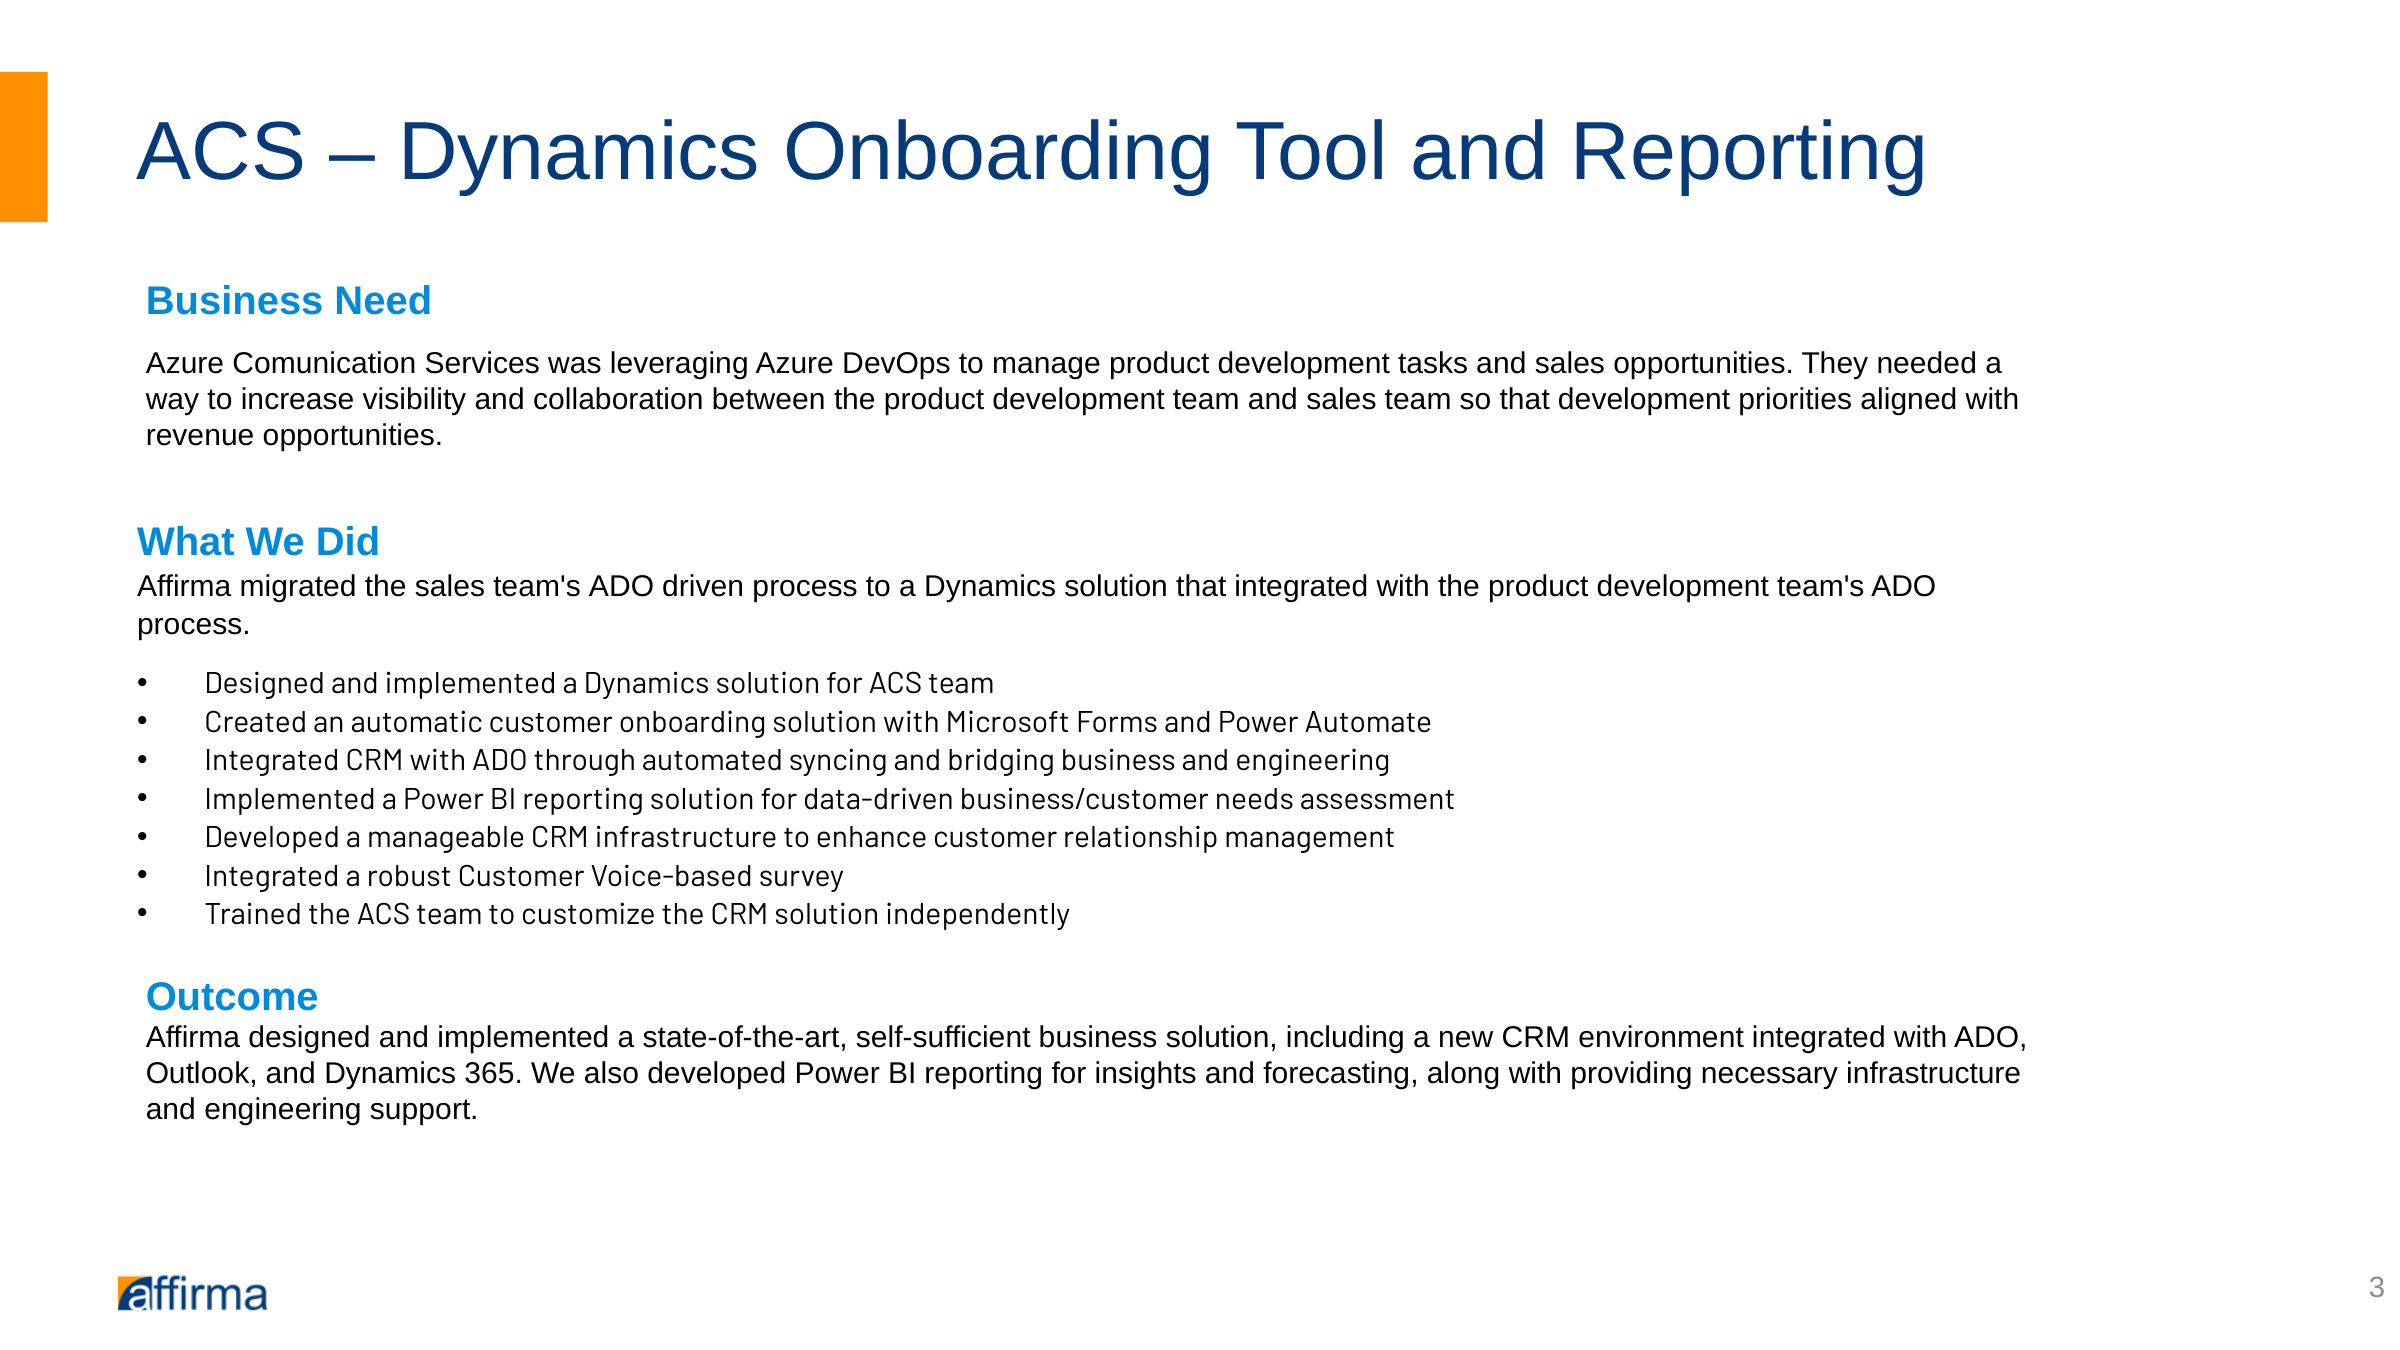

# ACS – Dynamics Onboarding Tool and Reporting
Business Need
Azure Comunication Services was leveraging Azure DevOps to manage product development tasks and sales opportunities. They needed a way to increase visibility and collaboration between the product development team and sales team so that development priorities aligned with revenue opportunities.

What We Did
Affirma migrated the sales team's ADO driven process to a Dynamics solution that integrated with the product development team's ADO process.
Designed and implemented a Dynamics solution for ACS team
Created an automatic customer onboarding solution with Microsoft Forms and Power Automate
Integrated CRM with ADO through automated syncing and bridging business and engineering
Implemented a Power BI reporting solution for data-driven business/customer needs assessment
Developed a manageable CRM infrastructure to enhance customer relationship management
Integrated a robust Customer Voice-based survey
Trained the ACS team to customize the CRM solution independently

Outcome
Affirma designed and implemented a state-of-the-art, self-sufficient business solution, including a new CRM environment integrated with ADO, Outlook, and Dynamics 365. We also developed Power BI reporting for insights and forecasting, along with providing necessary infrastructure and engineering support.
3